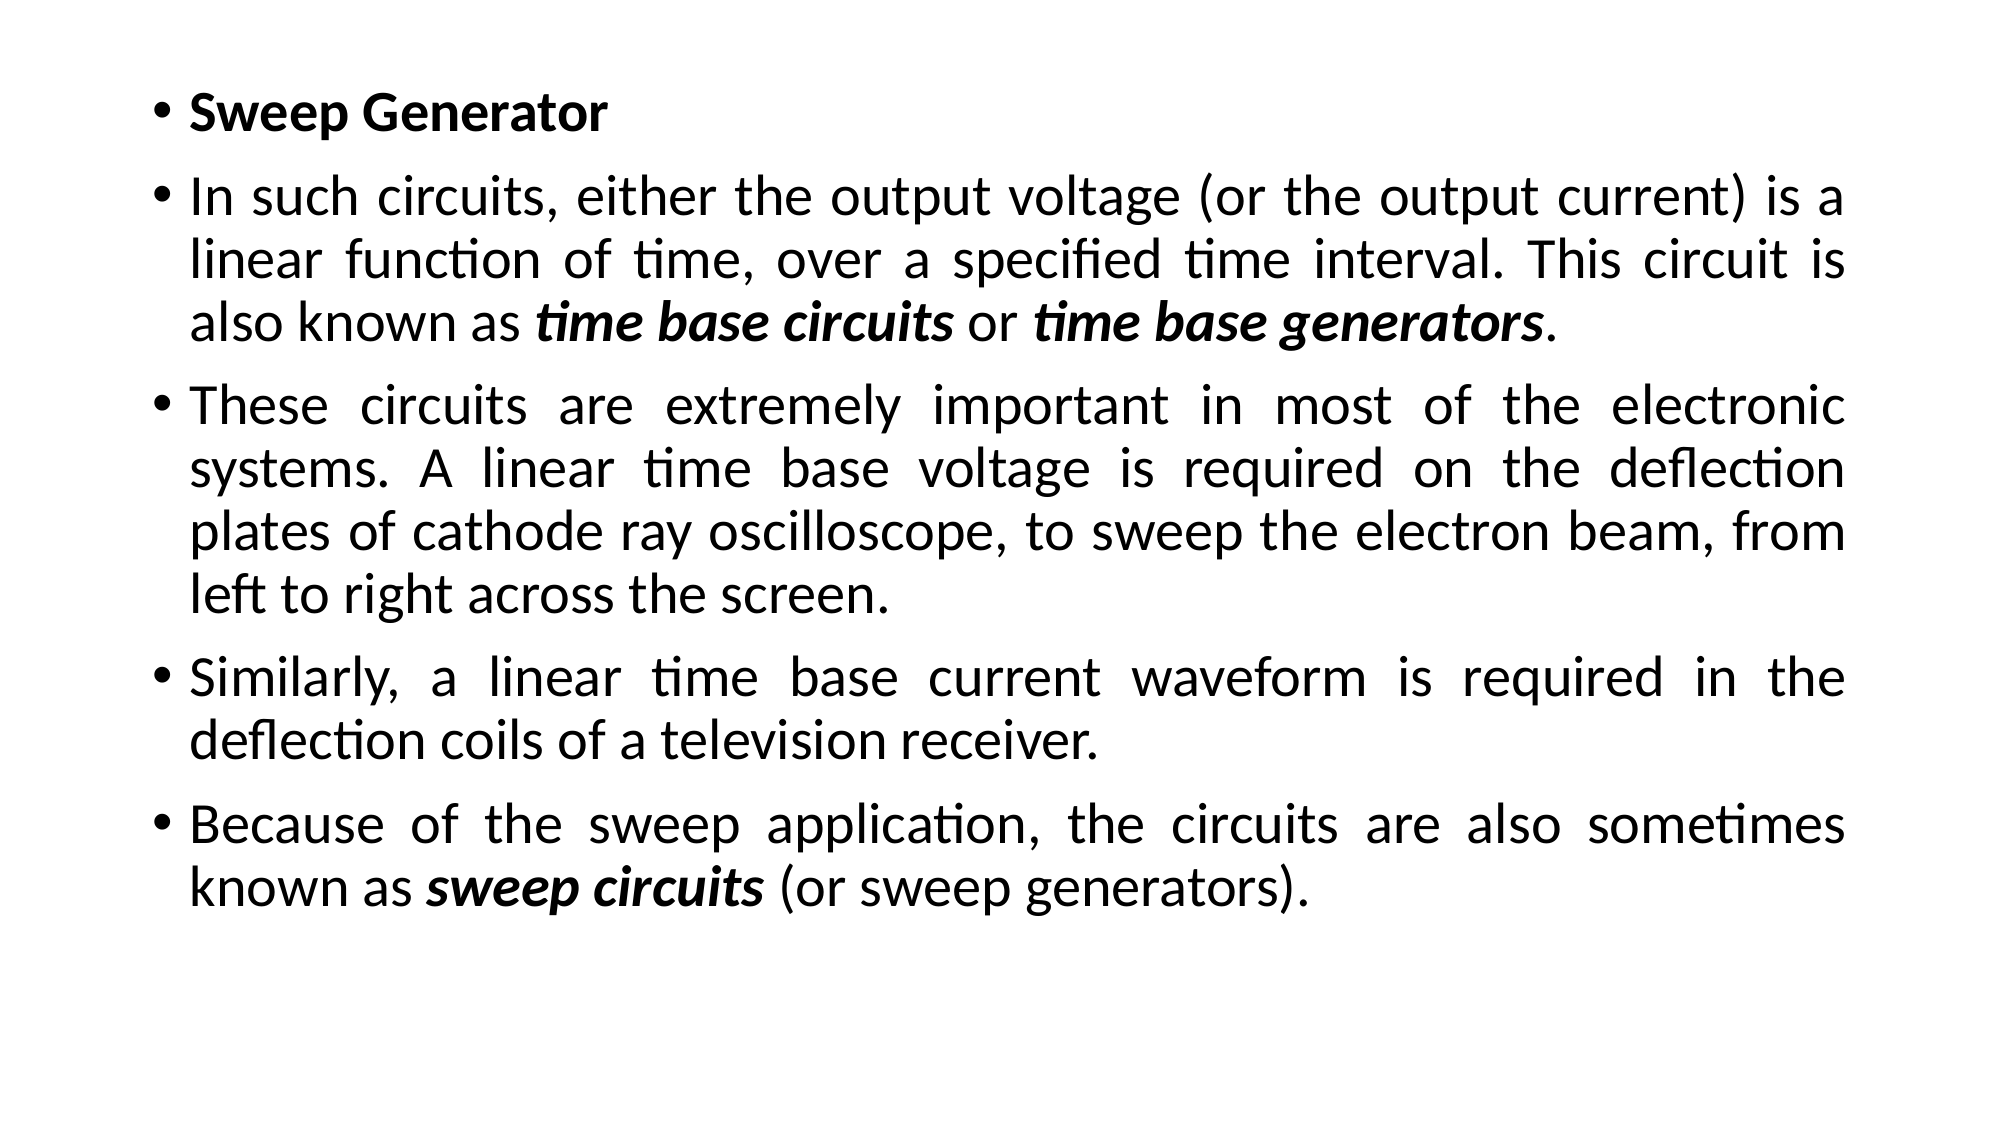

Sweep Generator
In such circuits, either the output voltage (or the output current) is a linear function of time, over a specified time interval. This circuit is also known as time base circuits or time base generators.
These circuits are extremely important in most of the electronic systems. A linear time base voltage is required on the deflection plates of cathode ray oscilloscope, to sweep the electron beam, from left to right across the screen.
Similarly, a linear time base current waveform is required in the deflection coils of a television receiver.
Because of the sweep application, the circuits are also sometimes known as sweep circuits (or sweep generators).